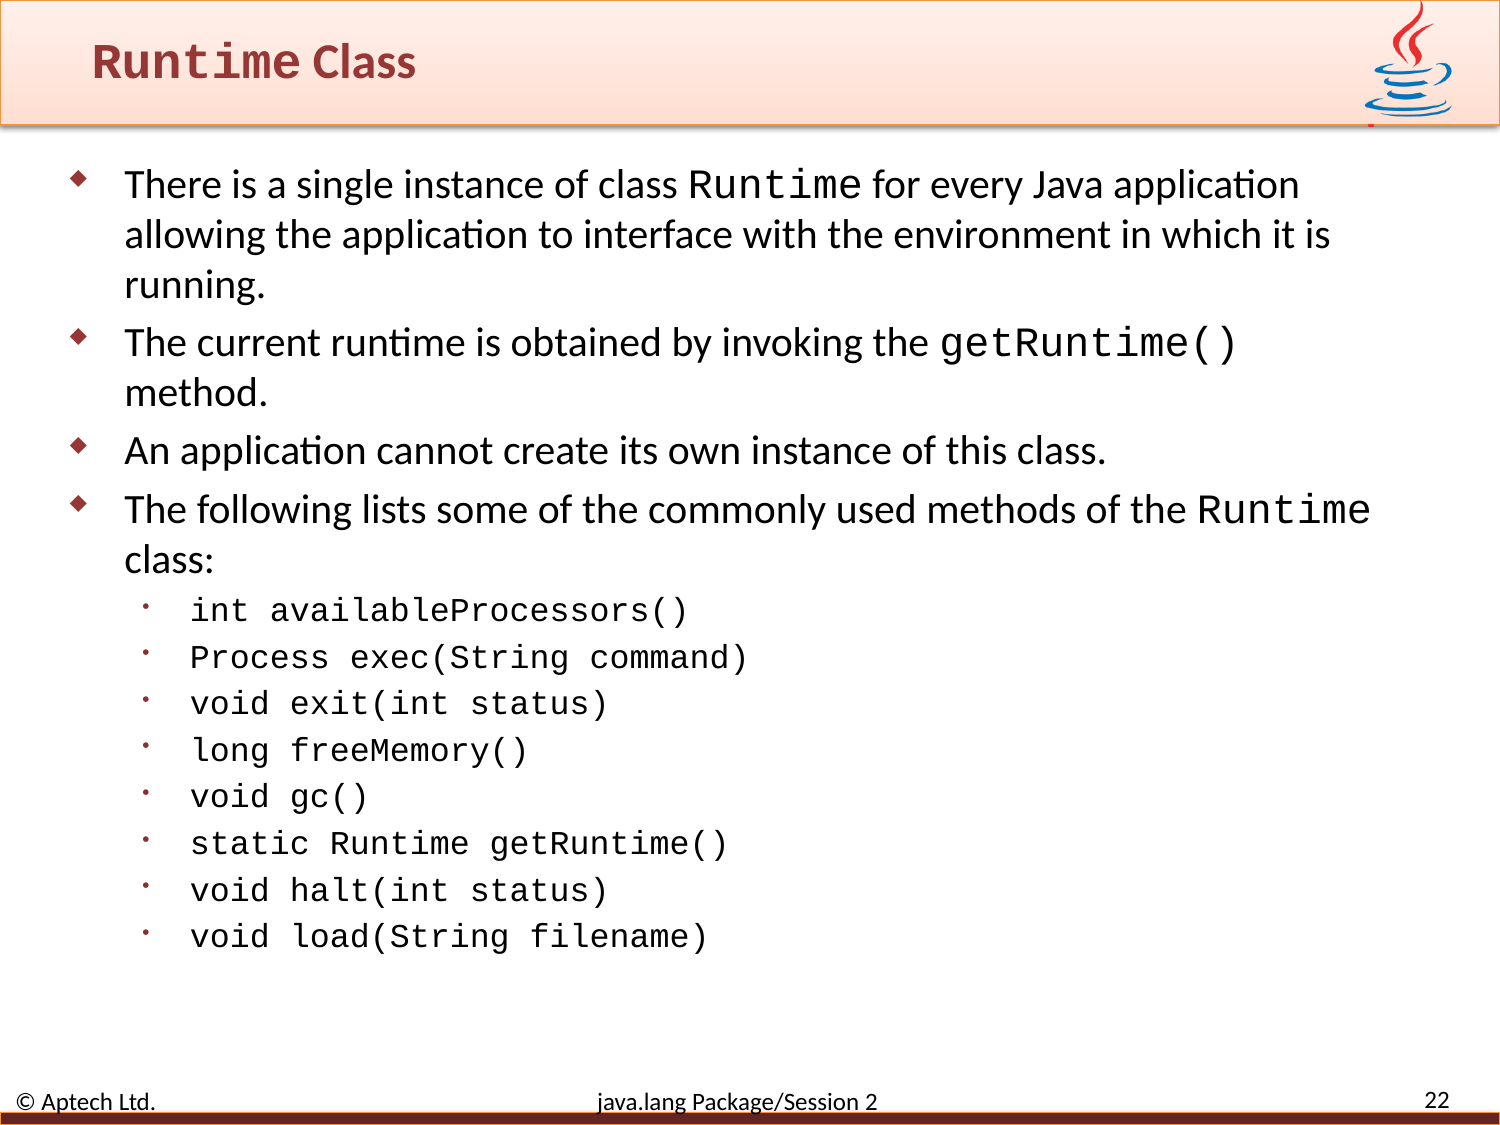

# Runtime Class
There is a single instance of class Runtime for every Java application allowing the application to interface with the environment in which it is running.
The current runtime is obtained by invoking the getRuntime() method.
An application cannot create its own instance of this class.
The following lists some of the commonly used methods of the Runtime class:
int availableProcessors()
Process exec(String command)
void exit(int status)
long freeMemory()
void gc()
static Runtime getRuntime()
void halt(int status)
void load(String filename)

22
© Aptech Ltd.                                                                             java.lang Package/Session 2